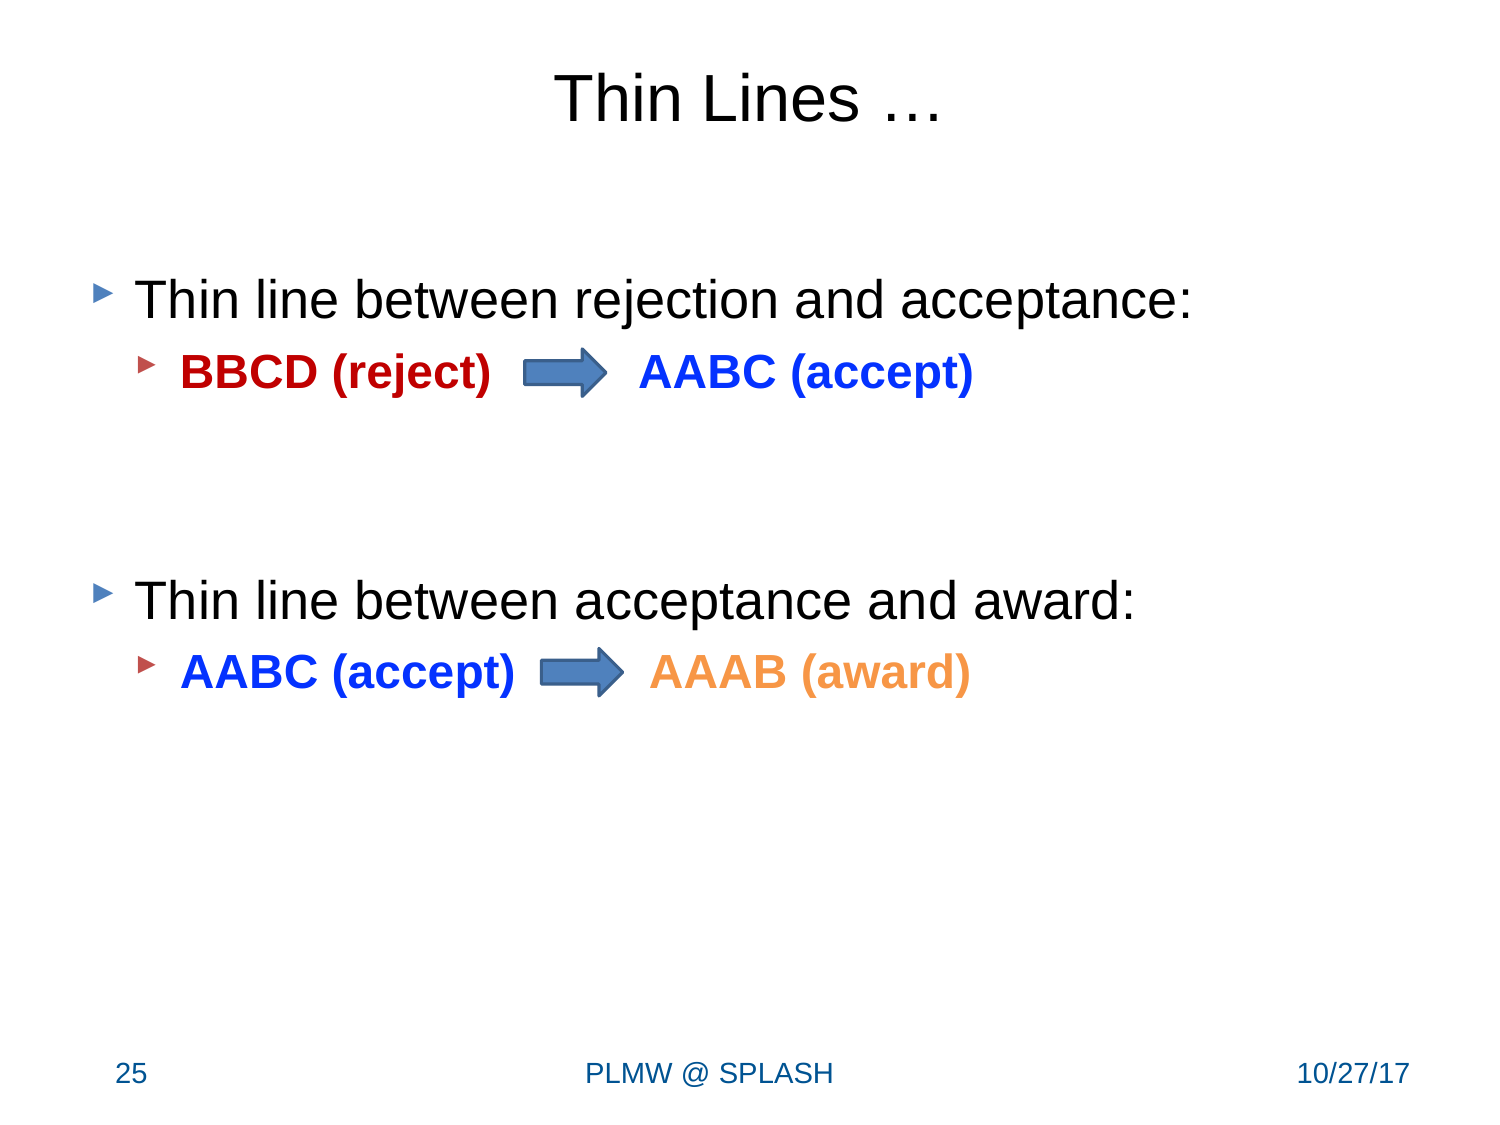

# Thin Lines …

Thin line between rejection and acceptance:
BBCD (reject)           AABC (accept)

Thin line between acceptance and award:
AABC (accept)          AAAB (award)

25
PLMW @ SPLASH
10/27/17